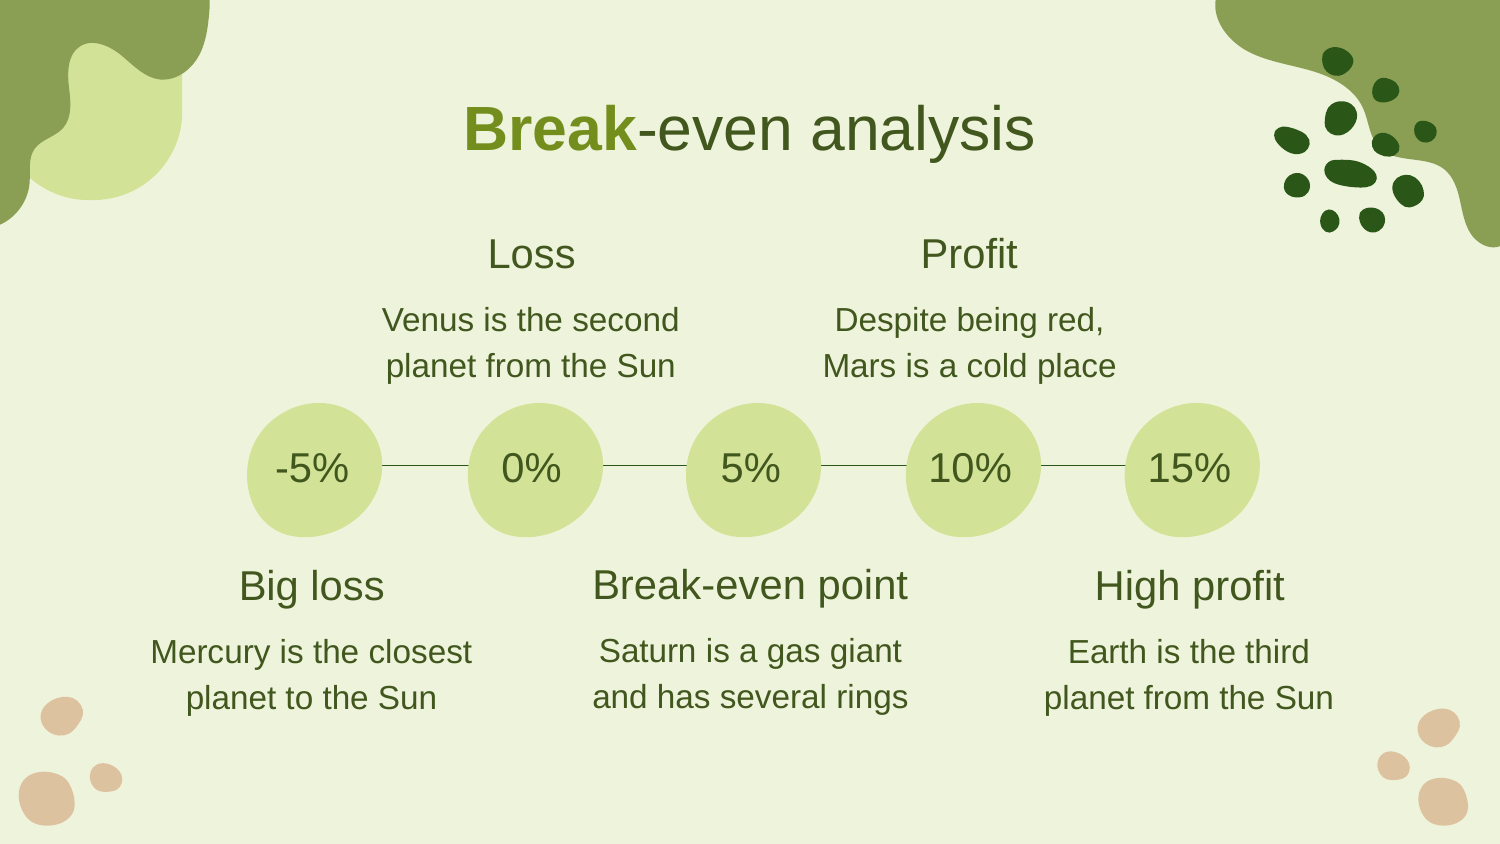

# Break-even analysis
Profit
Loss
Despite being red, Mars is a cold place
Venus is the second planet from the Sun

-5%
0%
5%
10%
15%
Break-even point
Big loss
High profit
Saturn is a gas giant and has several rings
Earth is the third planet from the Sun
Mercury is the closest planet to the Sun